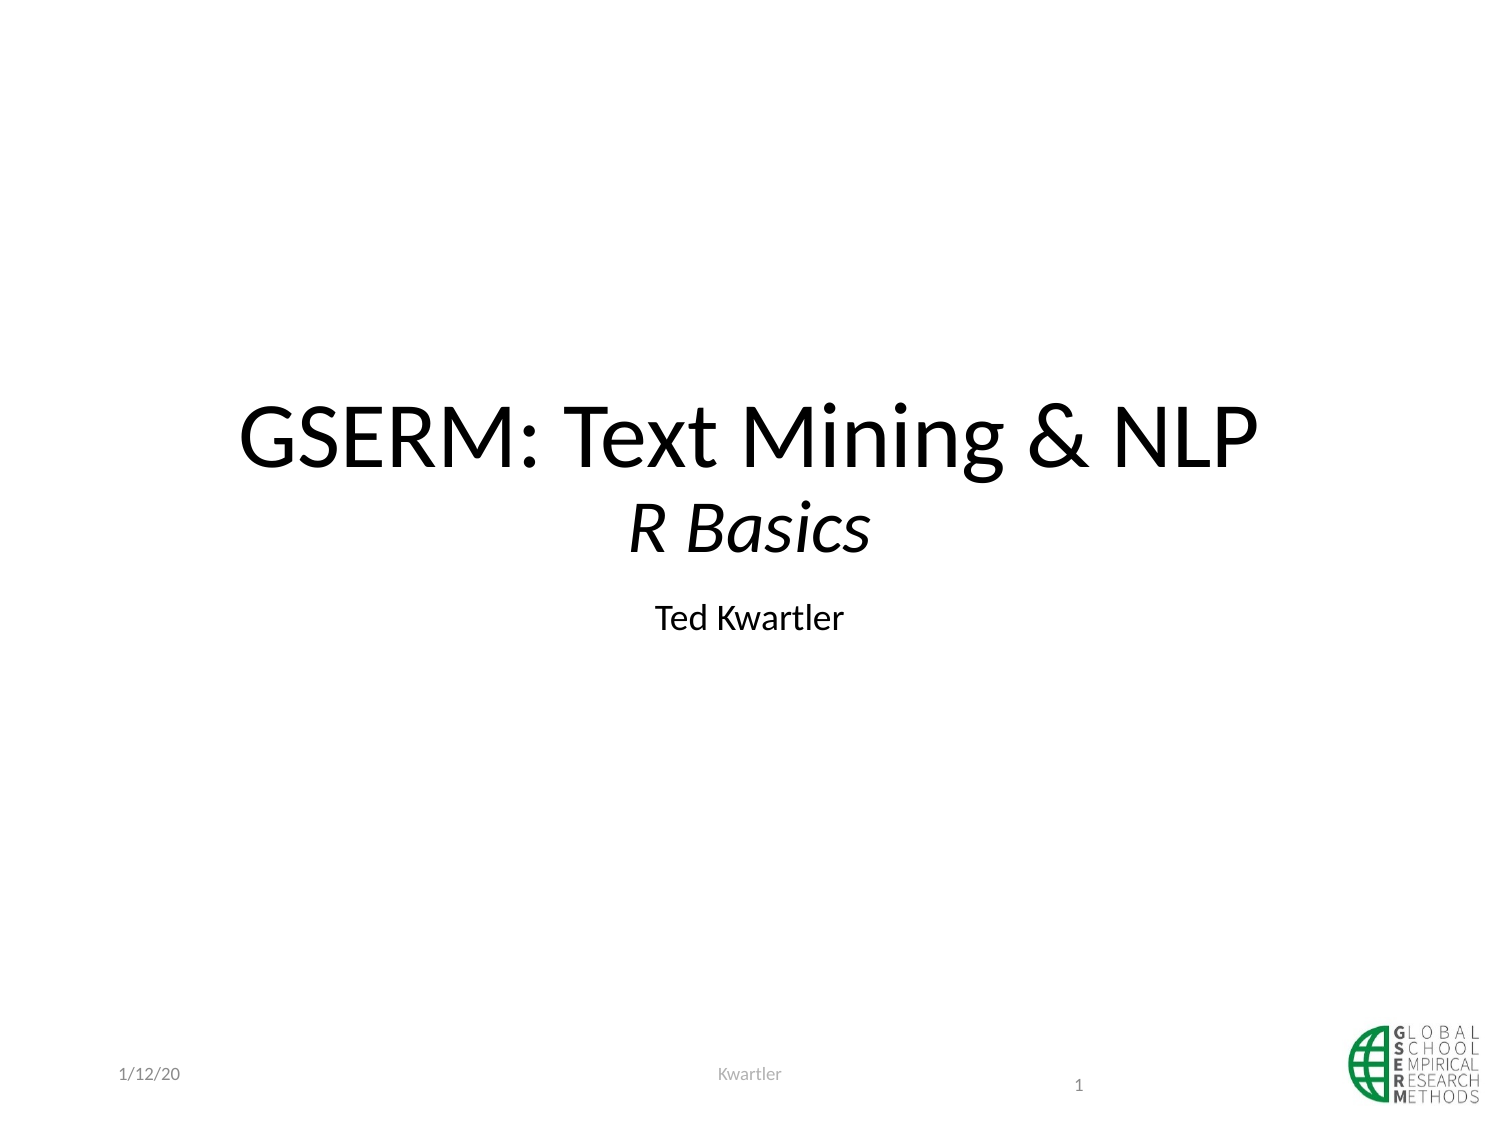

# GSERM: Text Mining & NLP R Basics
Ted Kwartler
1/12/20
Kwartler
1